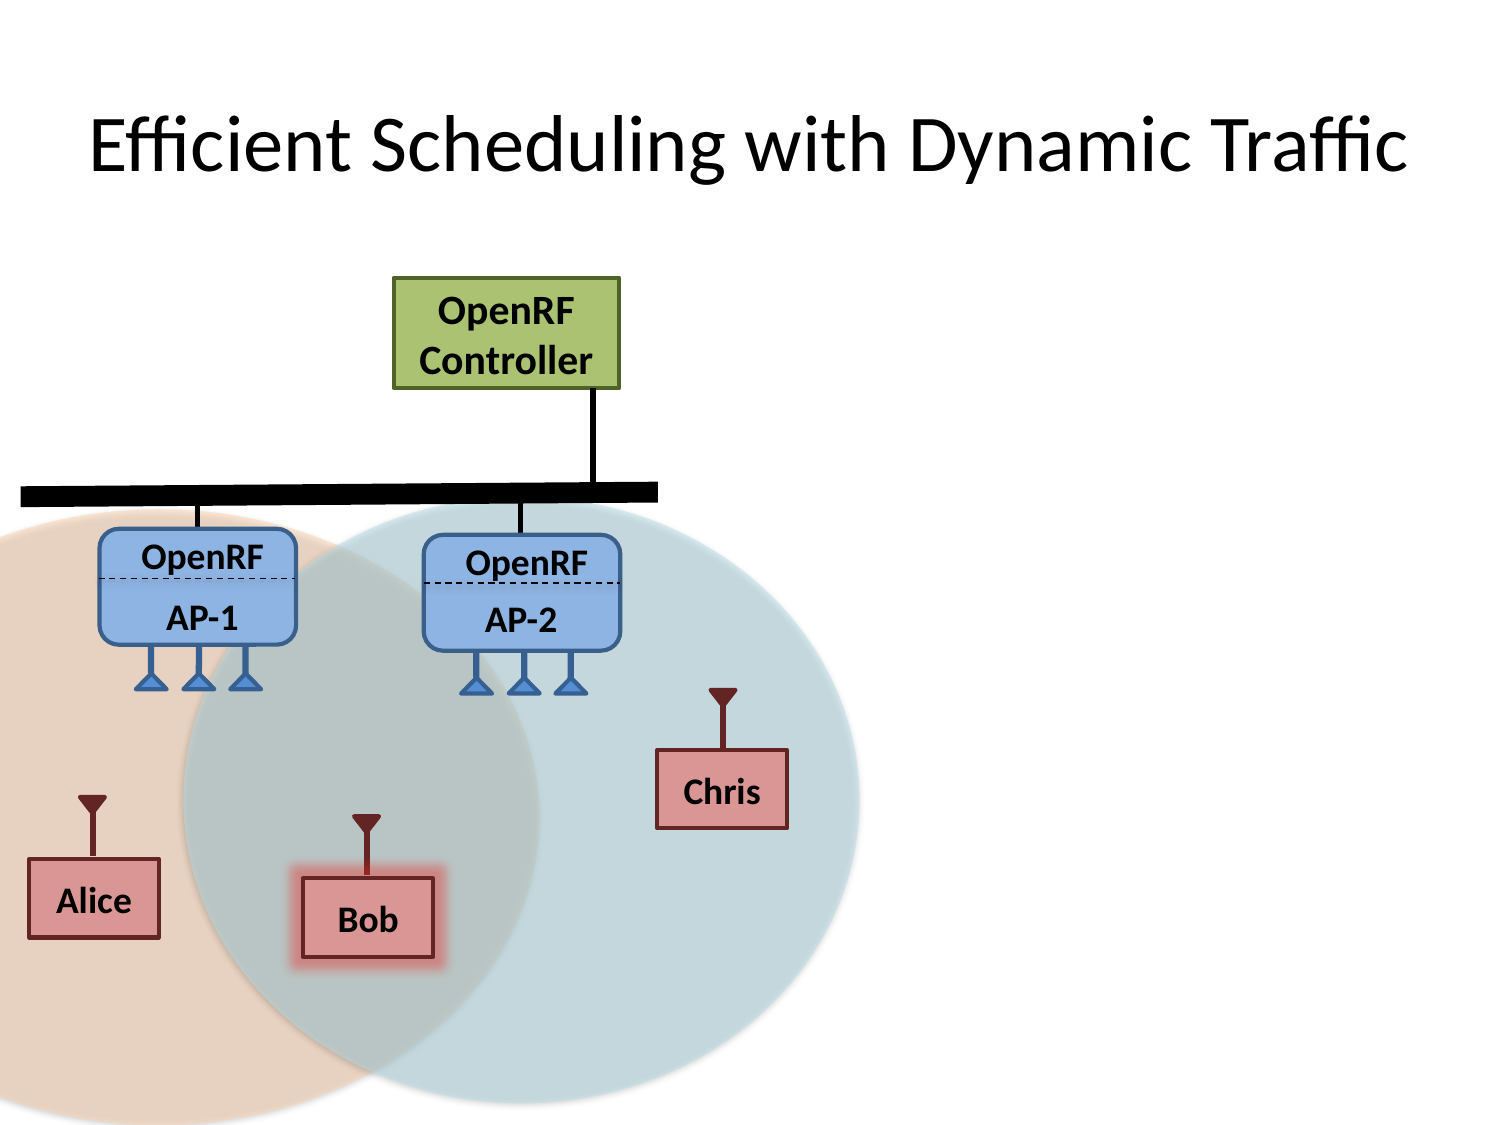

# Efficient Scheduling with Dynamic Traffic
OpenRF
Controller

OpenRF

AP-1
OpenRF

AP-2

Chris

Alice
Bob